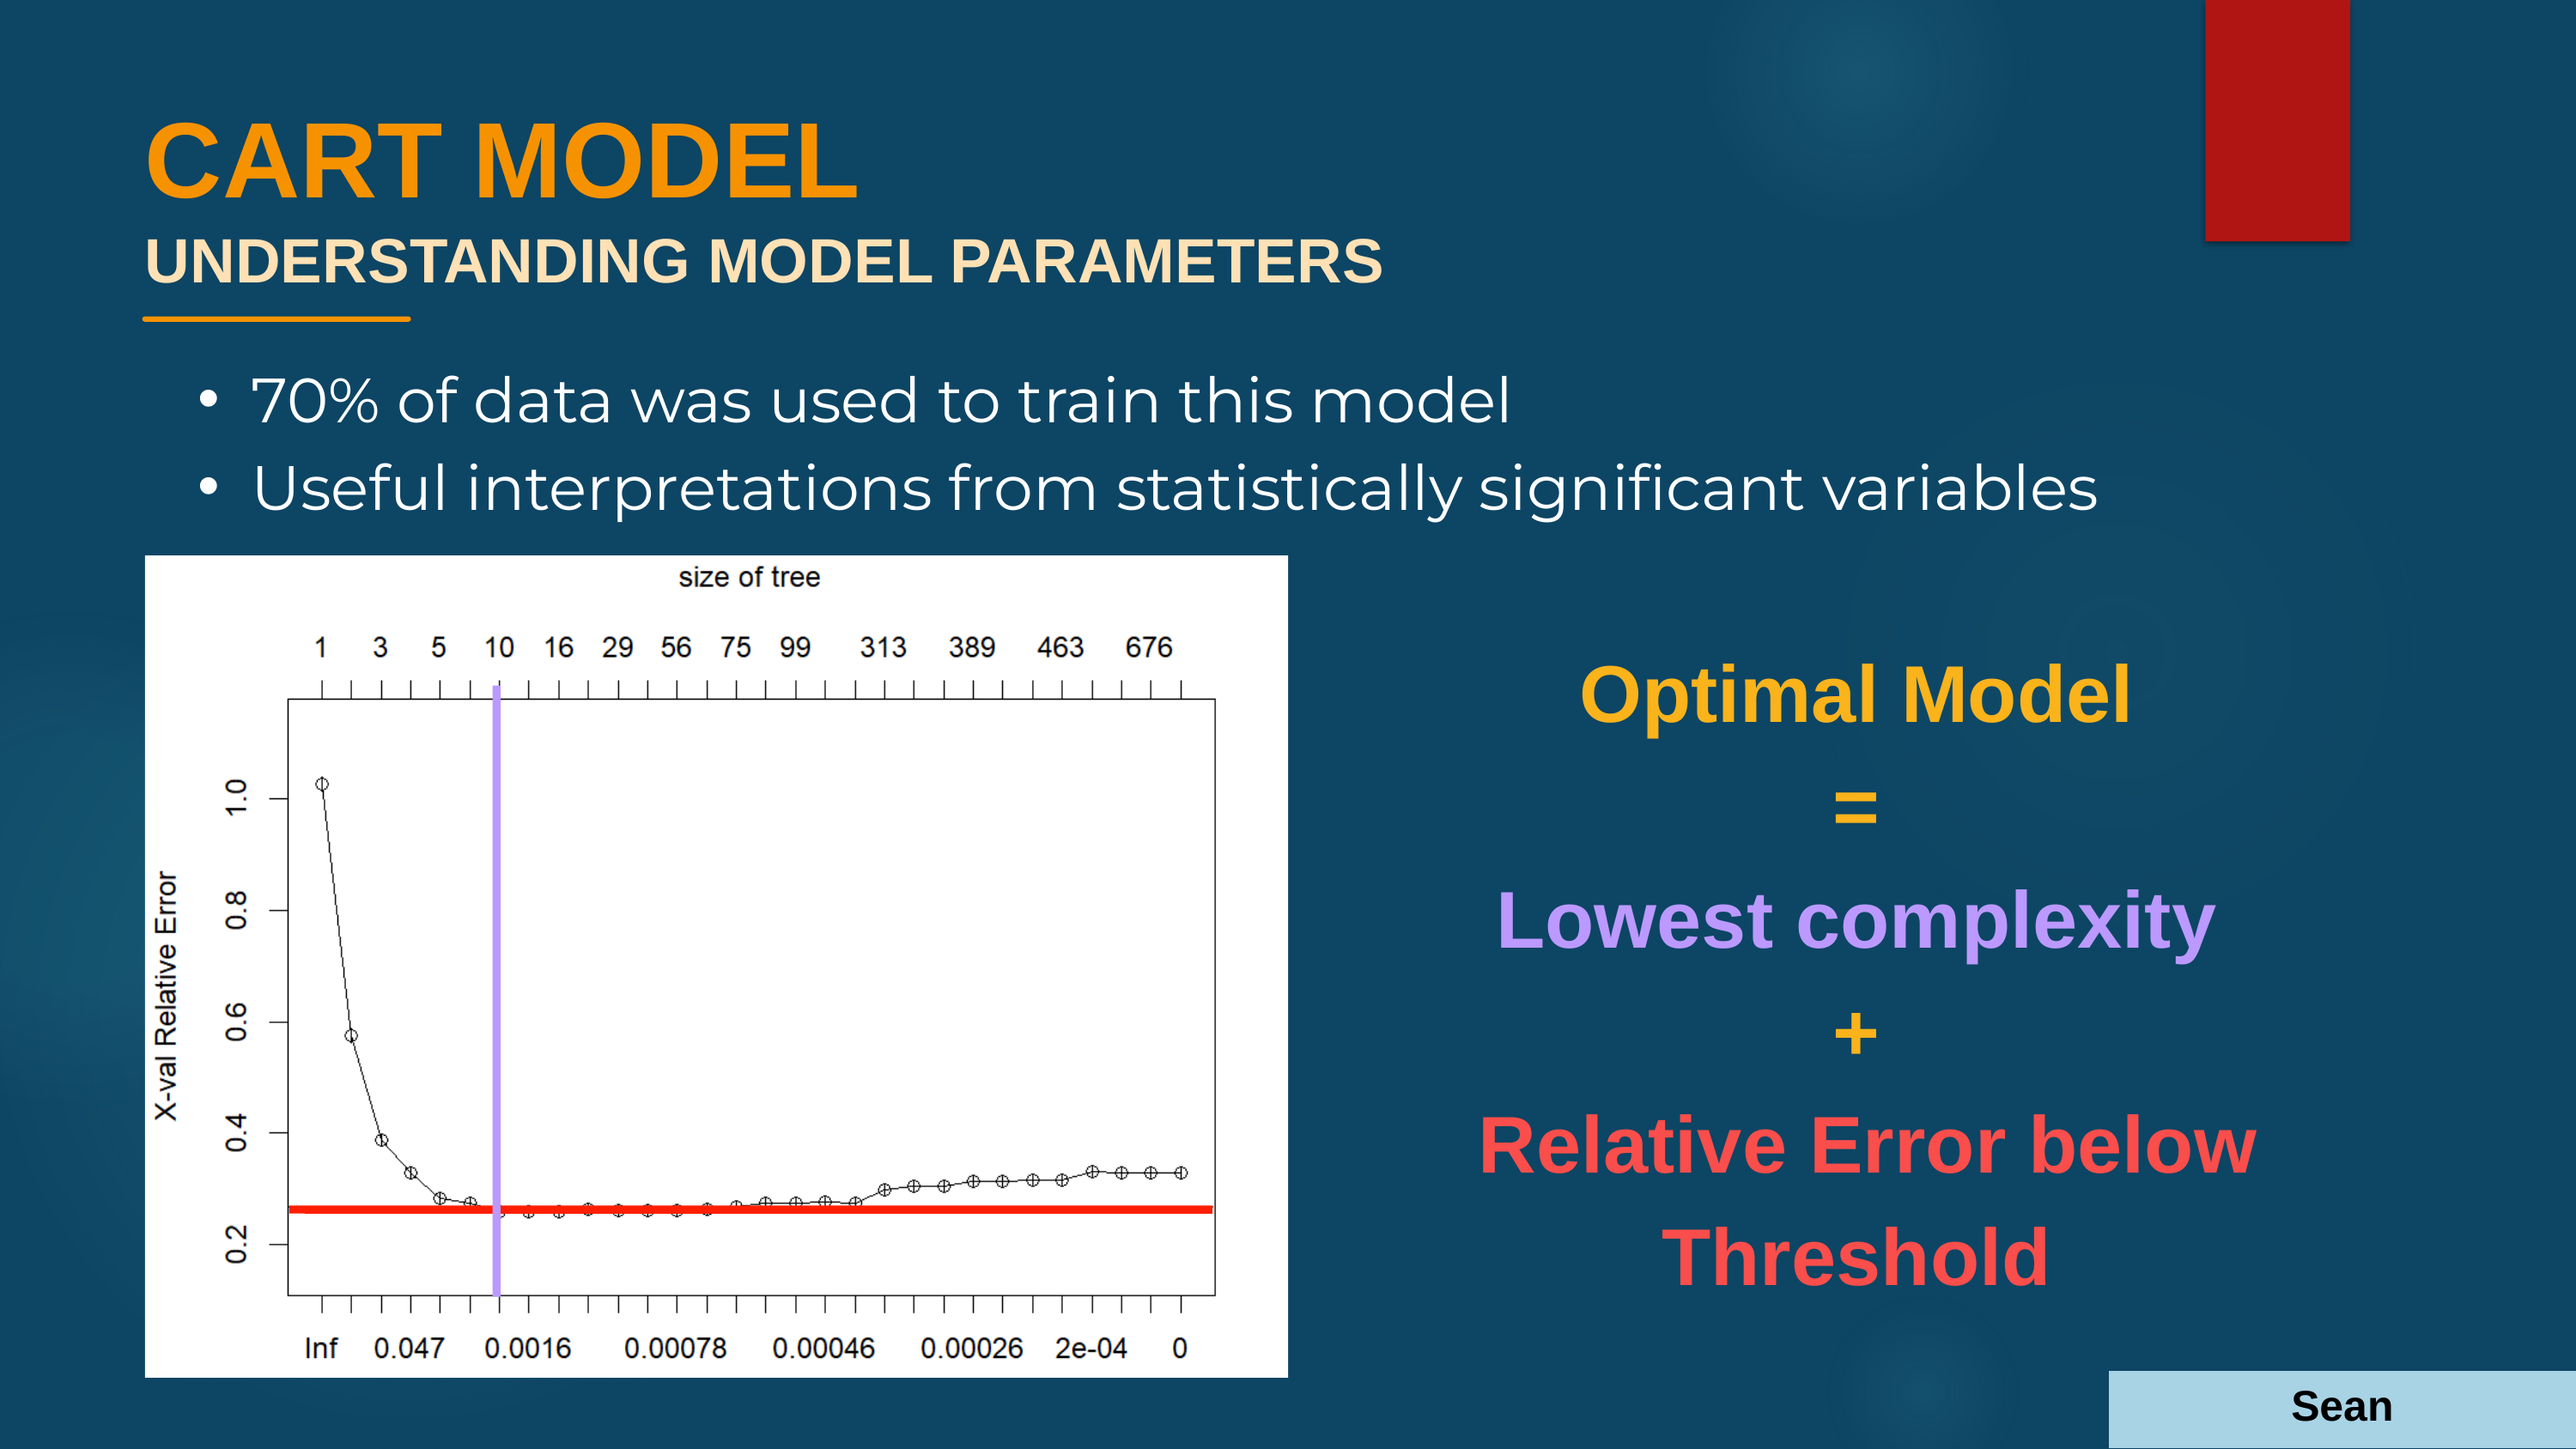

CART MODEL
UNDERSTANDING MODEL PARAMETERS

70% of data was used to train this model
Useful interpretations from statistically significant variables

Optimal Model
=
Lowest complexity
+
Relative Error below Threshold

Sean